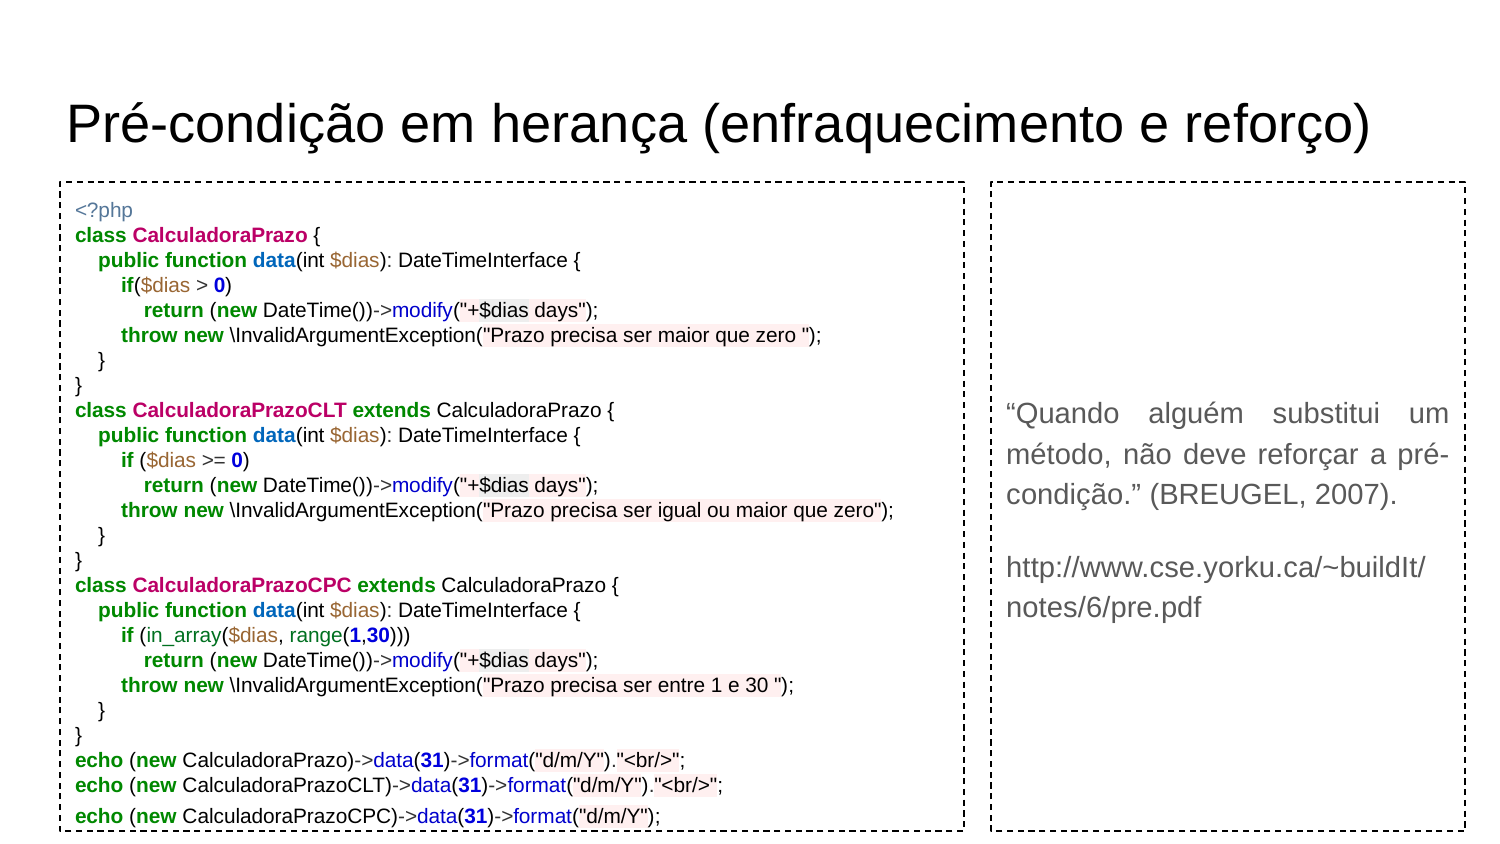

# Pré-condição em herança (enfraquecimento e reforço)
“Quando alguém substitui um método, não deve reforçar a pré-condição.” (BREUGEL, 2007).
http://www.cse.yorku.ca/~buildIt/notes/6/pre.pdf
<?php
class CalculadoraPrazo {
    public function data(int $dias): DateTimeInterface {
        if($dias > 0)
            return (new DateTime())->modify("+$dias days");
        throw new \InvalidArgumentException("Prazo precisa ser maior que zero ");
    }
}
class CalculadoraPrazoCLT extends CalculadoraPrazo {
    public function data(int $dias): DateTimeInterface {
        if ($dias >= 0)
            return (new DateTime())->modify("+$dias days");
        throw new \InvalidArgumentException("Prazo precisa ser igual ou maior que zero");
    }
}
class CalculadoraPrazoCPC extends CalculadoraPrazo {
    public function data(int $dias): DateTimeInterface {
        if (in_array($dias, range(1,30)))
            return (new DateTime())->modify("+$dias days");
        throw new \InvalidArgumentException("Prazo precisa ser entre 1 e 30 ");
    }
}
echo (new CalculadoraPrazo)->data(31)->format("d/m/Y")."<br/>";
echo (new CalculadoraPrazoCLT)->data(31)->format("d/m/Y")."<br/>";
echo (new CalculadoraPrazoCPC)->data(31)->format("d/m/Y");